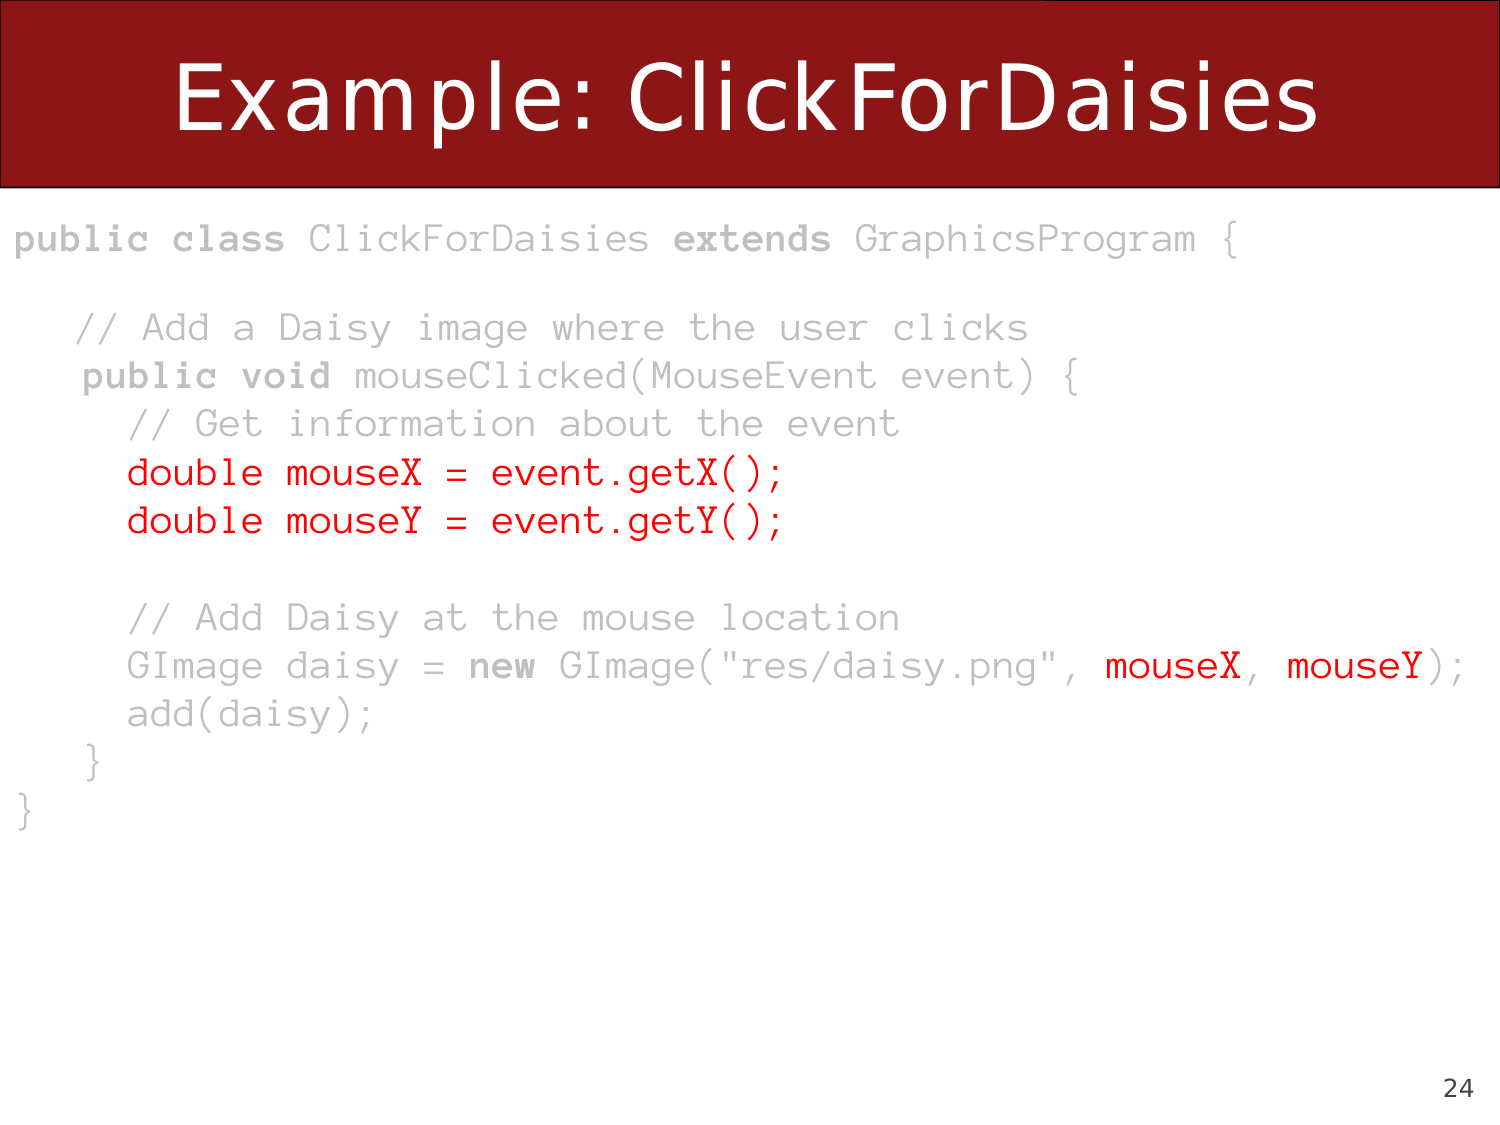

# Example: ClickForDaisies
public class ClickForDaisies extends GraphicsProgram {
 // Add a Daisy image where the user clicks
   public void mouseClicked(MouseEvent event) {
     // Get information about the event
     double mouseX = event.getX();
     double mouseY = event.getY();

     // Add Daisy at the mouse location
     GImage daisy = new GImage("res/daisy.png", mouseX, mouseY);
     add(daisy);
   }
}